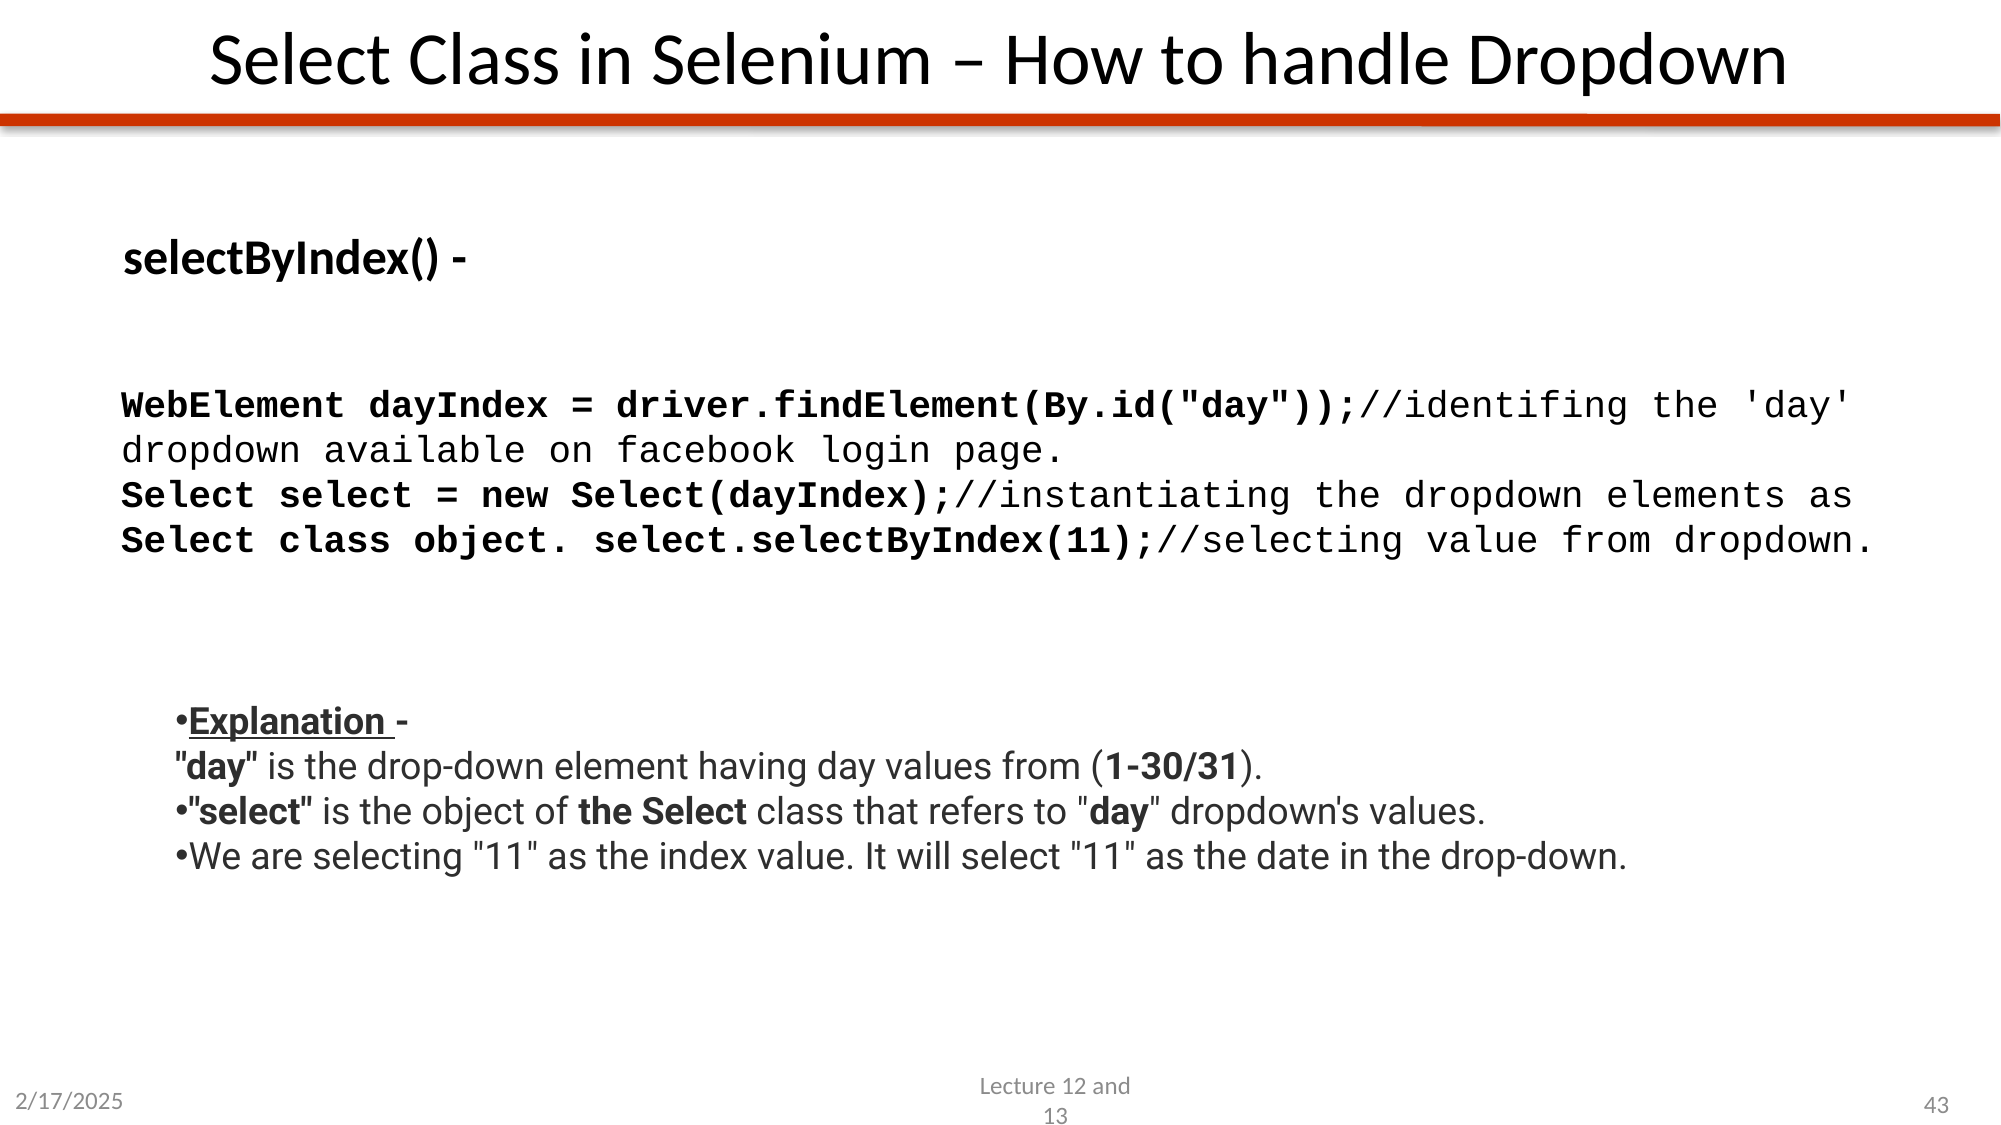

# Select Class in Selenium – How to handle Dropdown
selectByIndex() -
WebElement dayIndex = driver.findElement(By.id("day"));//identifing the 'day' dropdown available on facebook login page.
Select select = new Select(dayIndex);//instantiating the dropdown elements as Select class object. select.selectByIndex(11);//selecting value from dropdown.
Explanation - 
"day" is the drop-down element having day values from (1-30/31).
"select" is the object of the Select class that refers to "day" dropdown's values.
We are selecting "11" as the index value. It will select "11" as the date in the drop-down.
2/17/2025